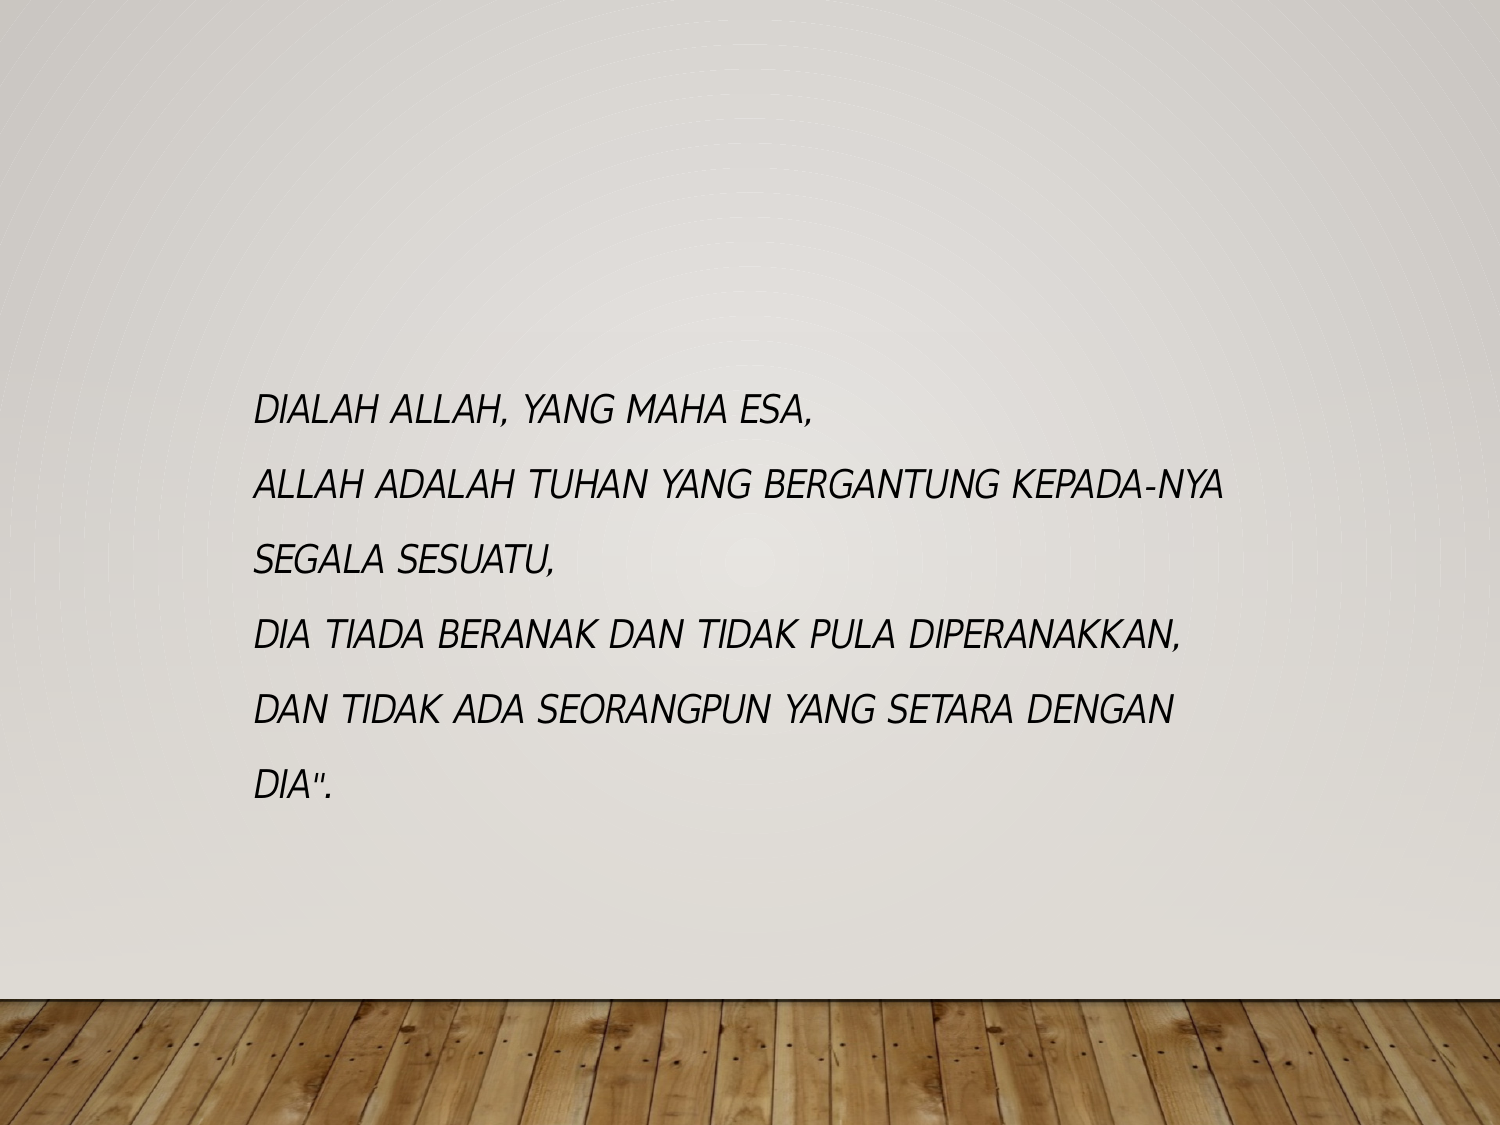

Dialah Allah, Yang Maha Esa,
Allah adalah Tuhan yang bergantung kepada-Nya segala sesuatu,
Dia tiada beranak dan tidak pula diperanakkan,
dan tidak ada seorangpun yang setara dengan Dia".